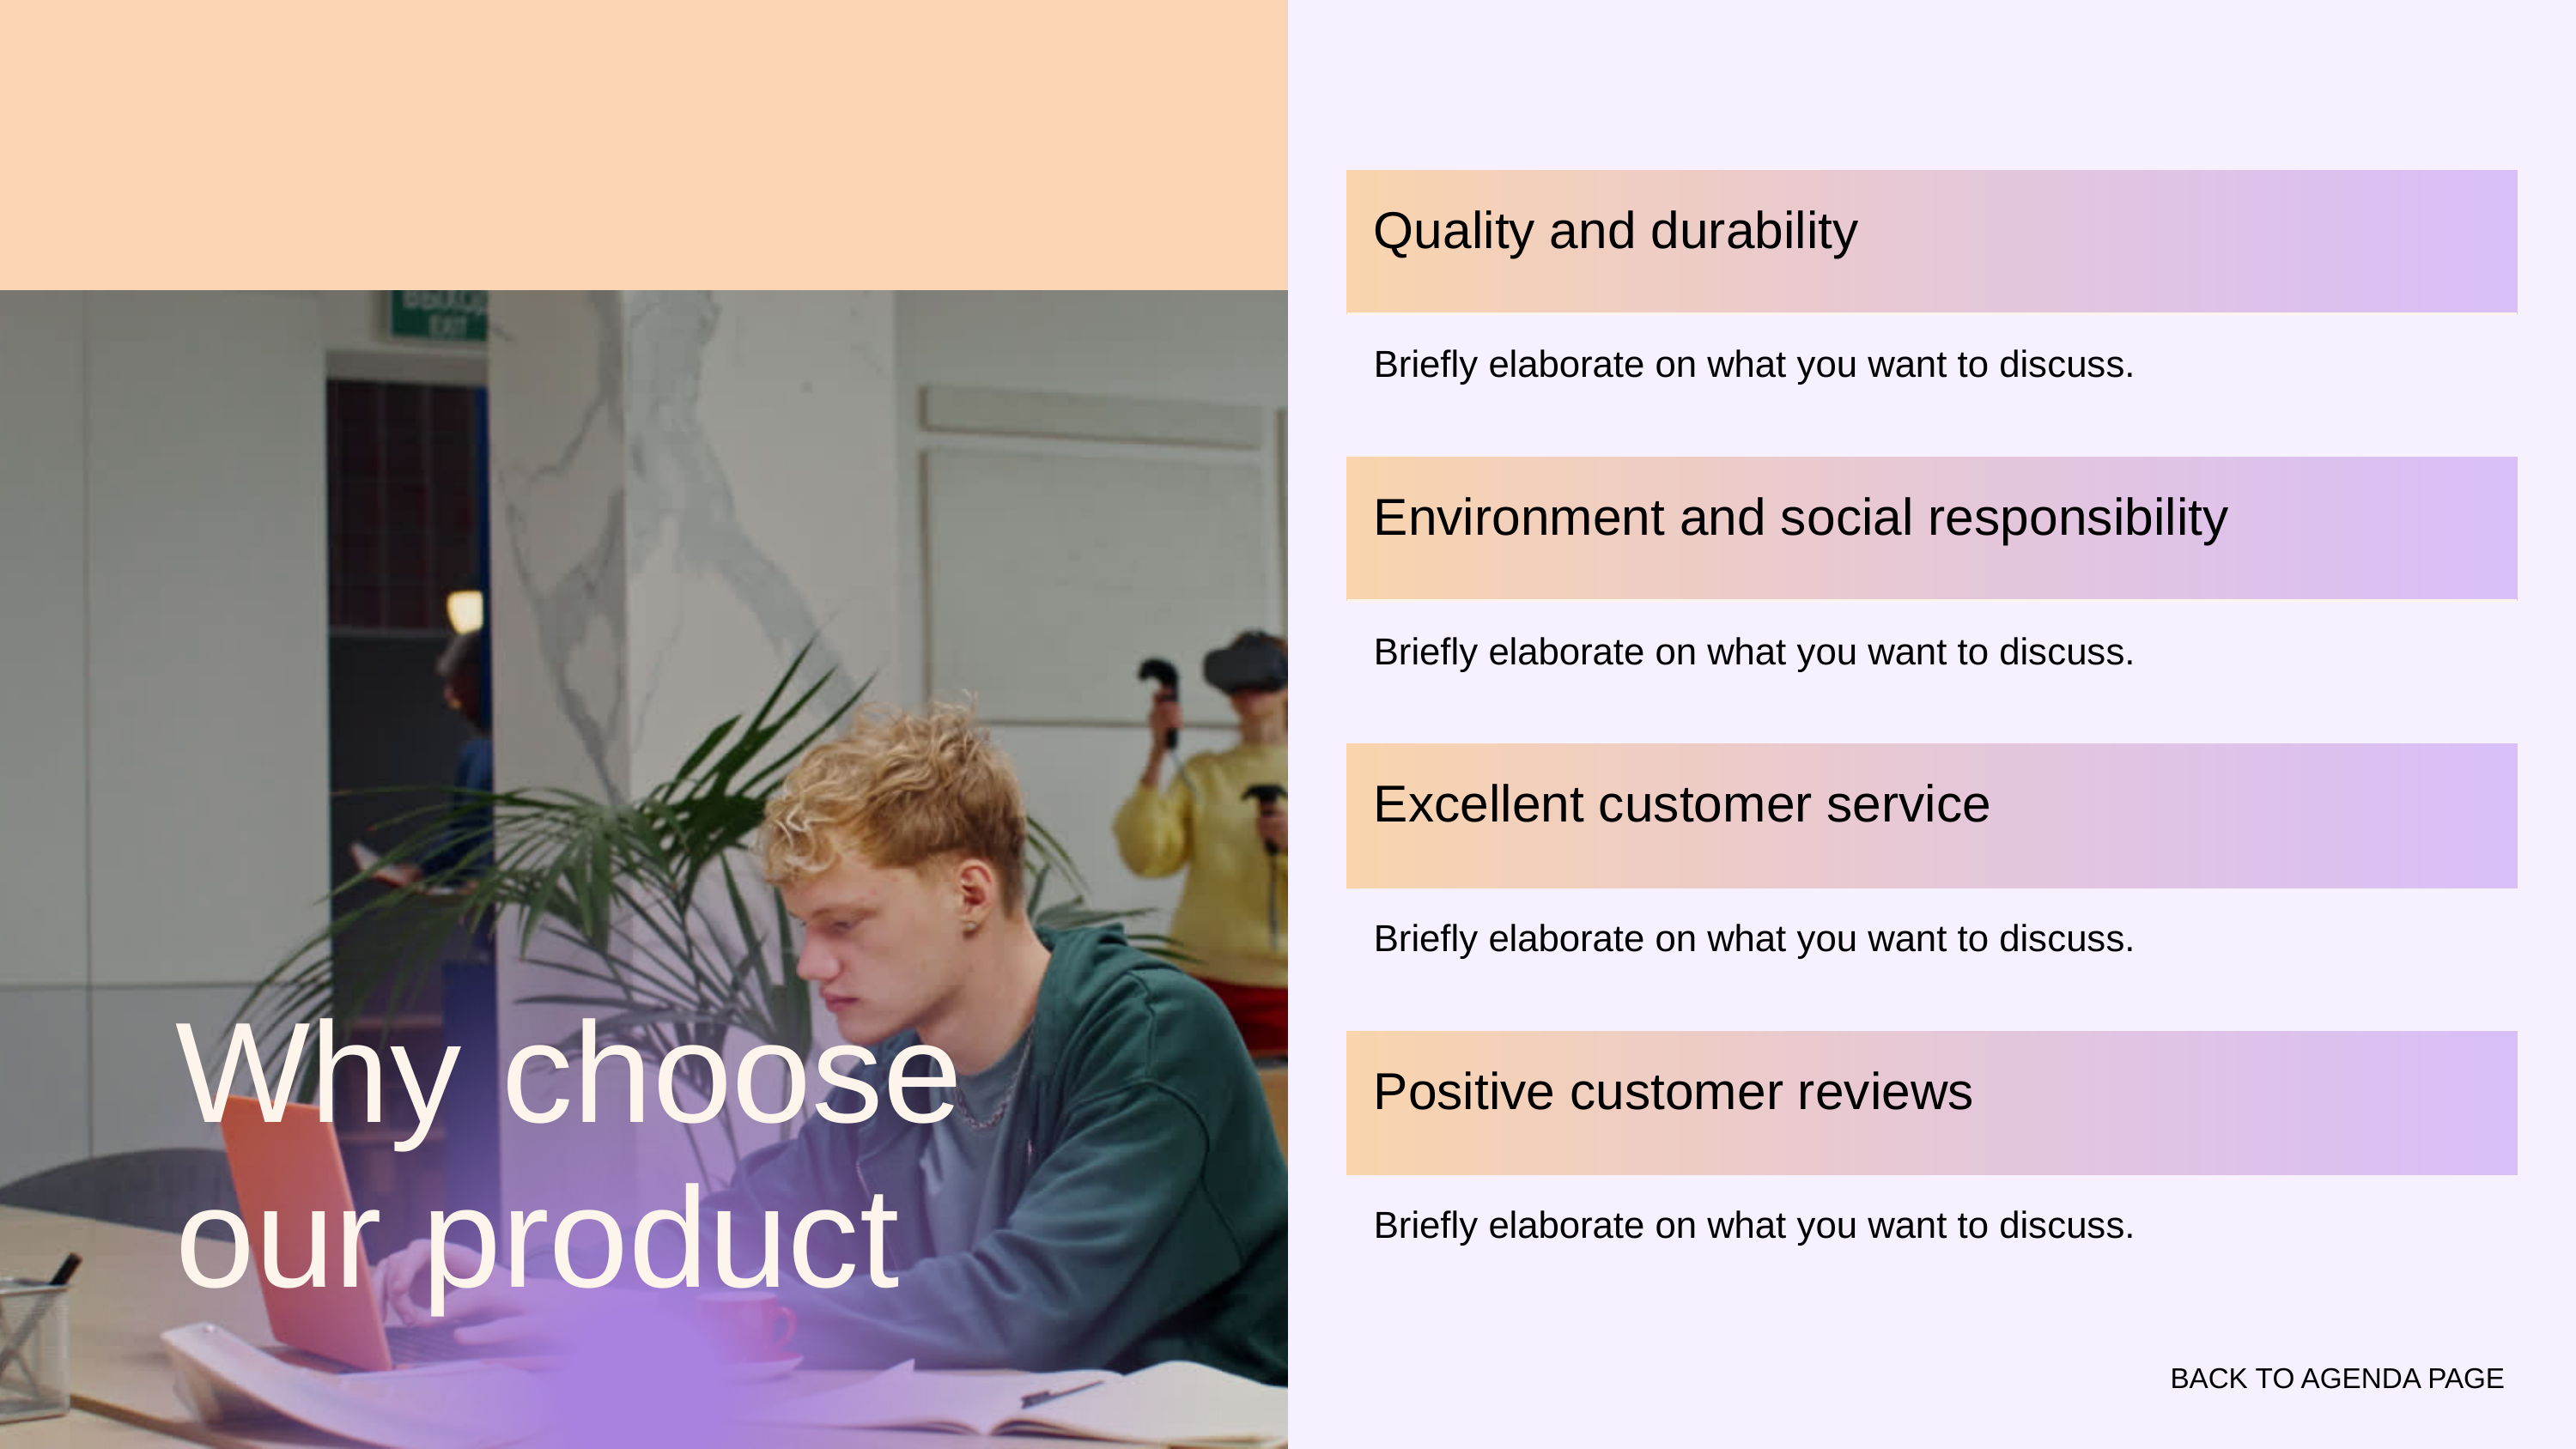

| Quality and durability |
| --- |
| Briefly elaborate on what you want to discuss. |
| Environment and social responsibility |
| Briefly elaborate on what you want to discuss. |
| Excellent customer service |
| Briefly elaborate on what you want to discuss. |
| Positive customer reviews |
| Briefly elaborate on what you want to discuss. |

Why choose
our product
BACK TO AGENDA PAGE